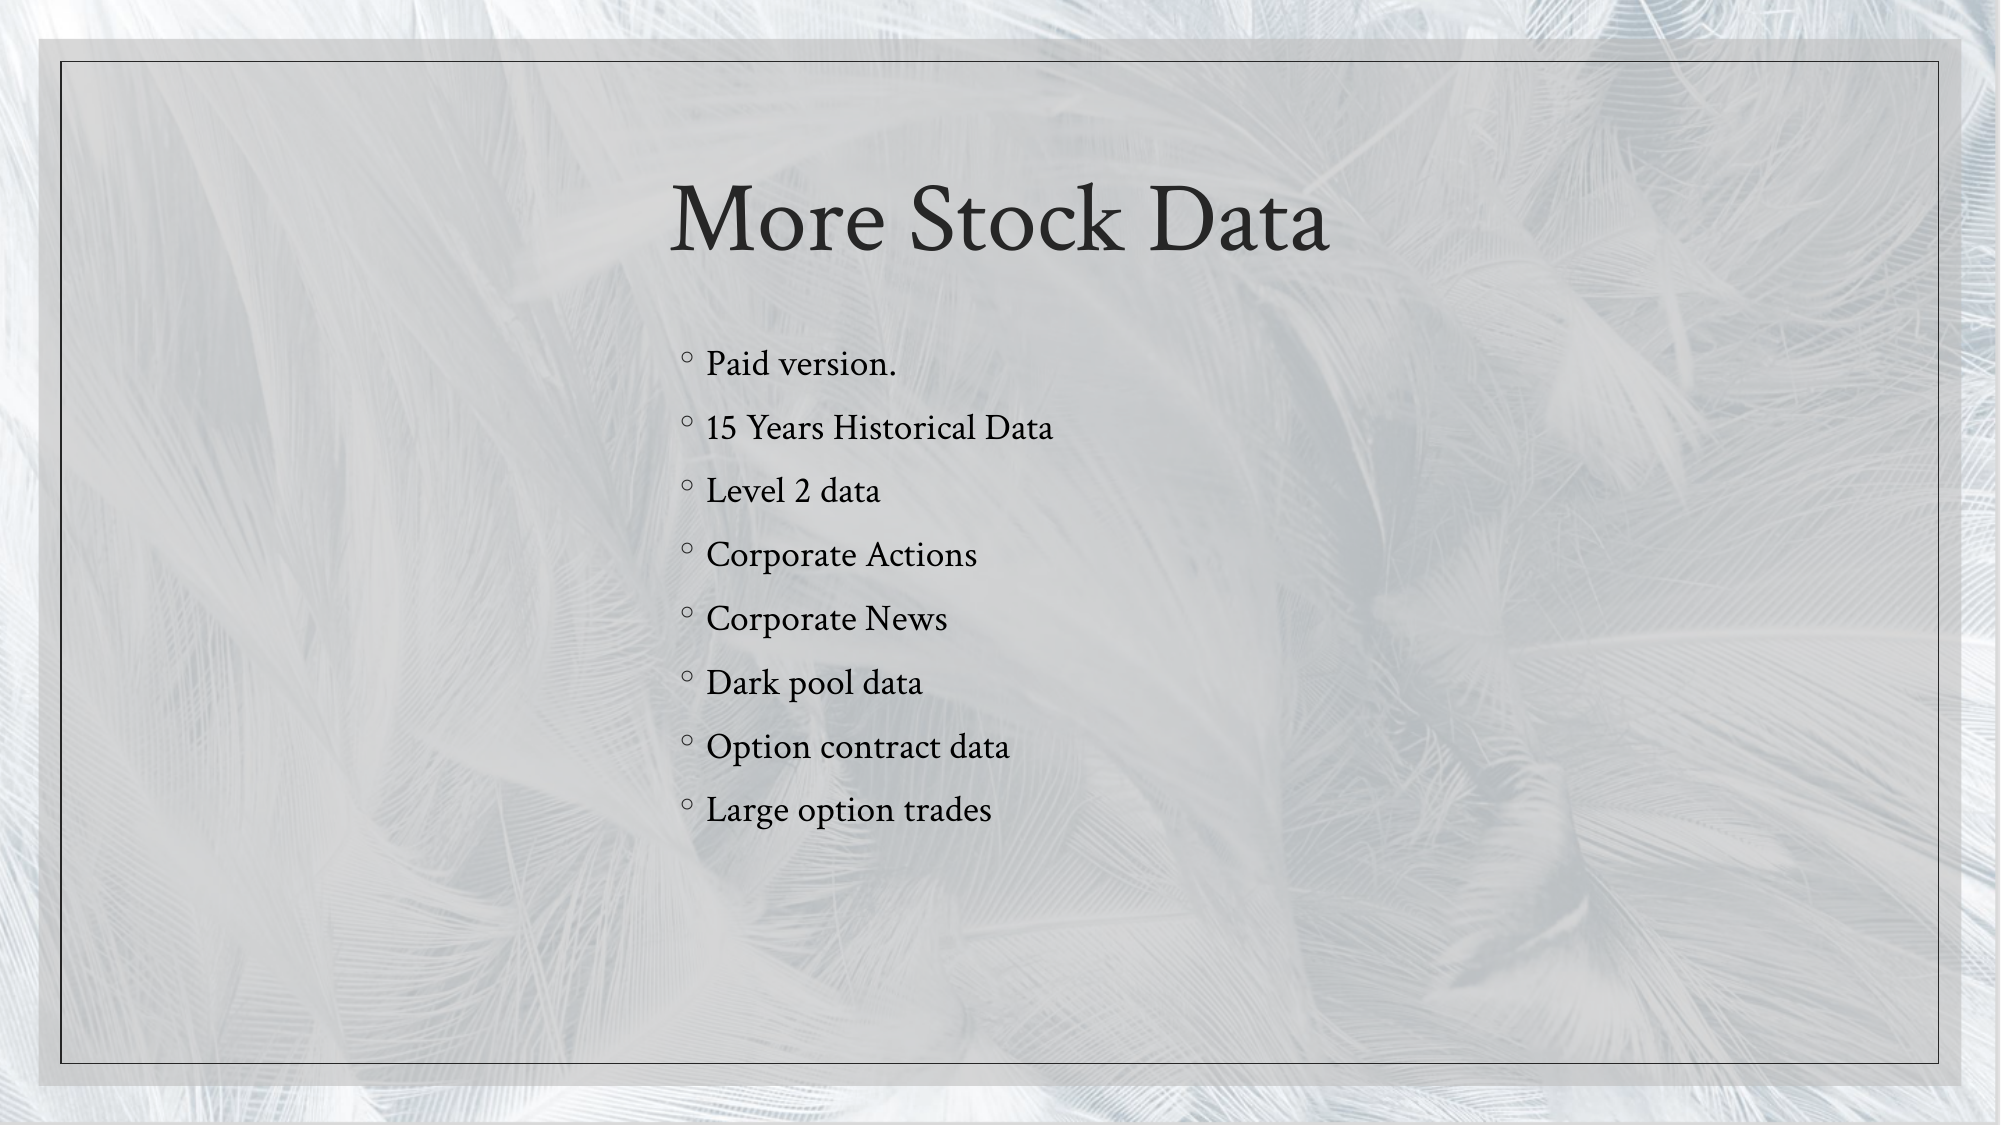

# More Stock Data
Paid version.
15 Years Historical Data
Level 2 data
Corporate Actions
Corporate News
Dark pool data
Option contract data
Large option trades